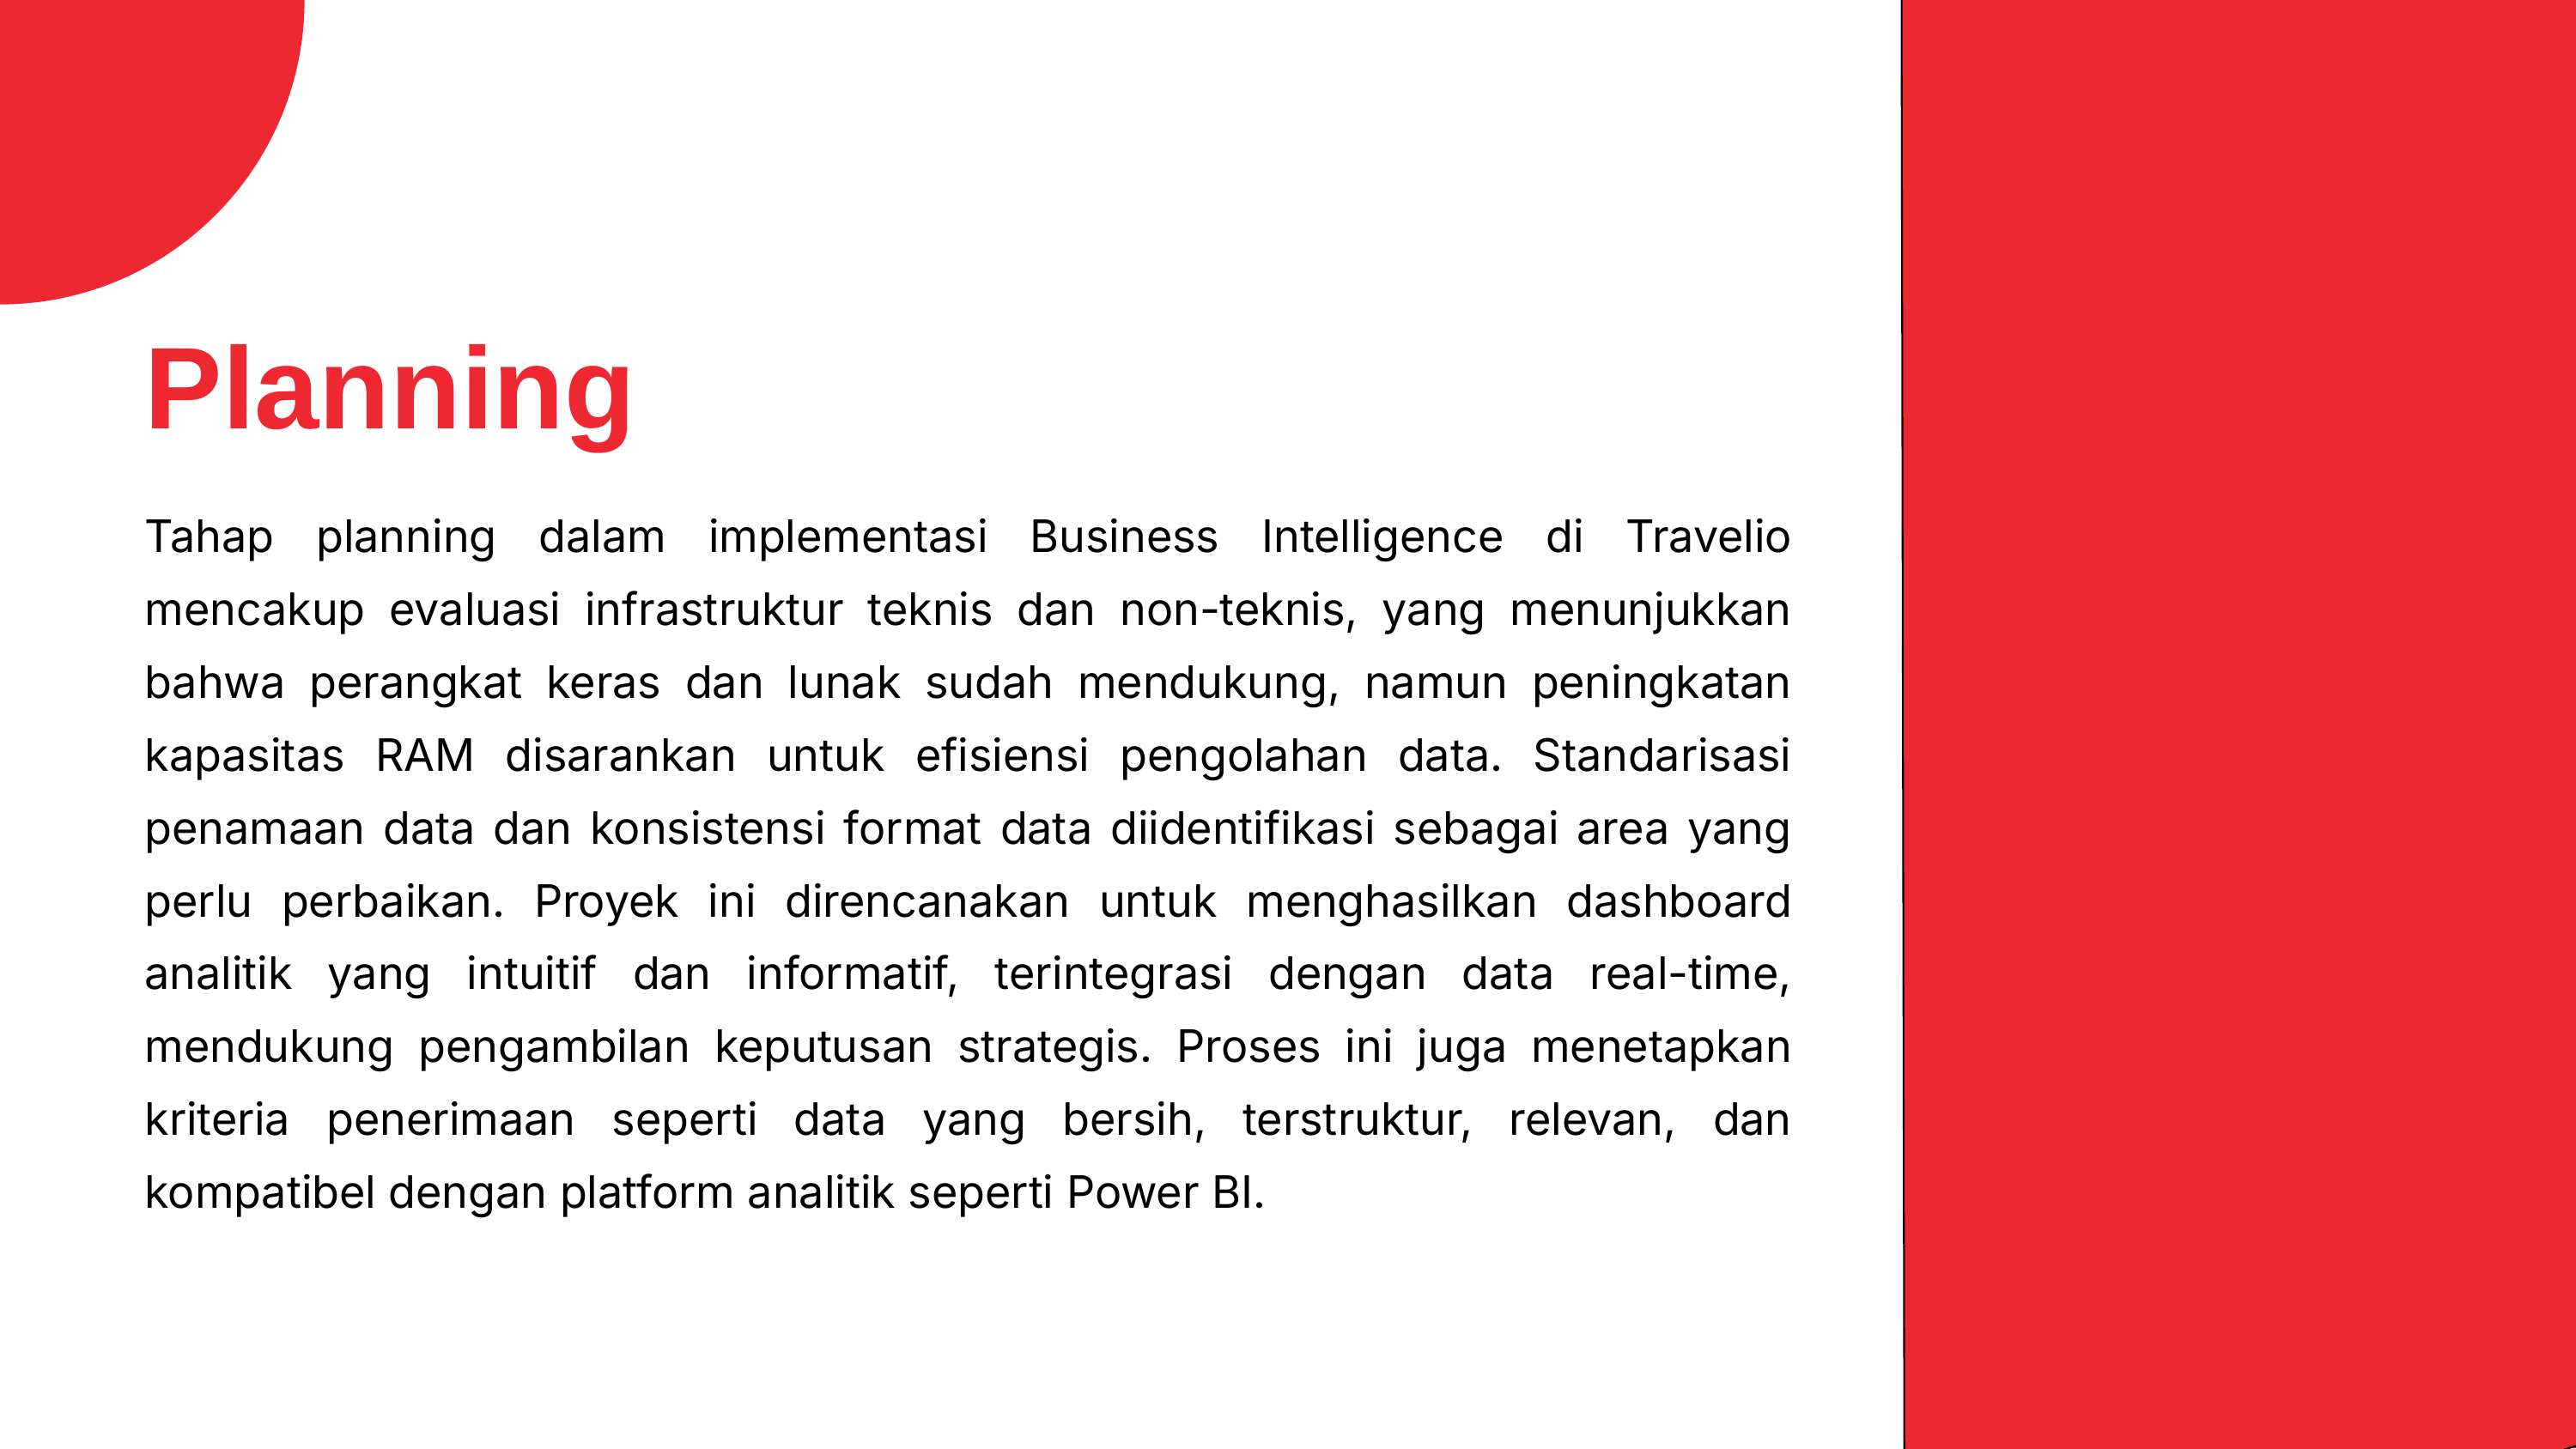

Planning
Tahap planning dalam implementasi Business Intelligence di Travelio mencakup evaluasi infrastruktur teknis dan non-teknis, yang menunjukkan bahwa perangkat keras dan lunak sudah mendukung, namun peningkatan kapasitas RAM disarankan untuk efisiensi pengolahan data. Standarisasi penamaan data dan konsistensi format data diidentifikasi sebagai area yang perlu perbaikan. Proyek ini direncanakan untuk menghasilkan dashboard analitik yang intuitif dan informatif, terintegrasi dengan data real-time, mendukung pengambilan keputusan strategis. Proses ini juga menetapkan kriteria penerimaan seperti data yang bersih, terstruktur, relevan, dan kompatibel dengan platform analitik seperti Power BI.